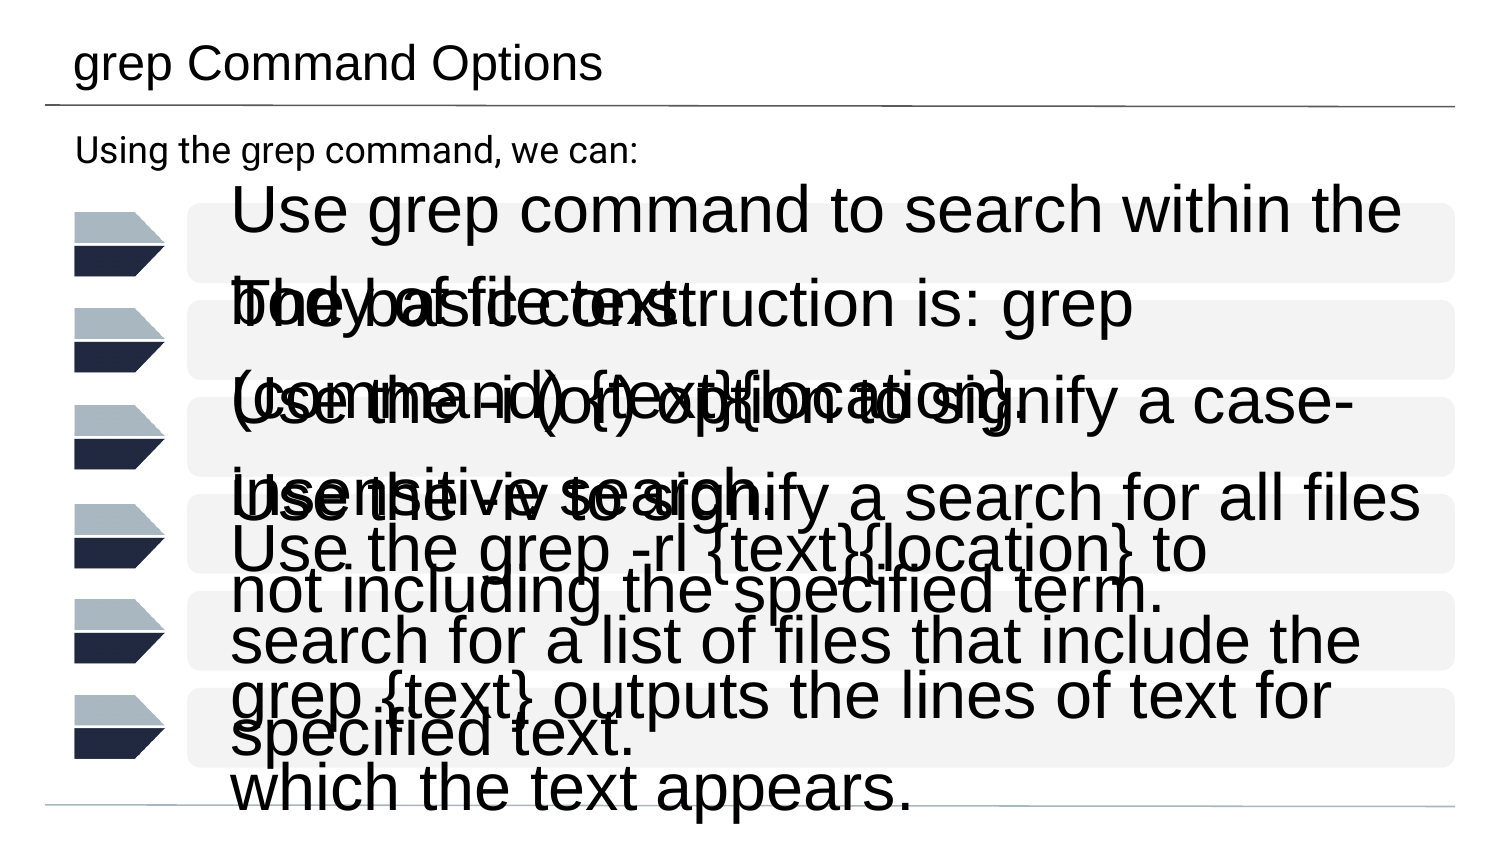

# grep Command Options
Using the grep command, we can:
Use grep command to search within the body of file text.
The basic construction is: grep (command) {text}{location}.
Use the -i (or) option to signify a case-insensitive search.
Use the -iv to signify a search for all files not including the specified term.
Use the grep -rl {text}{location} to search for a list of files that include the specified text.
grep {text} outputs the lines of text for which the text appears.